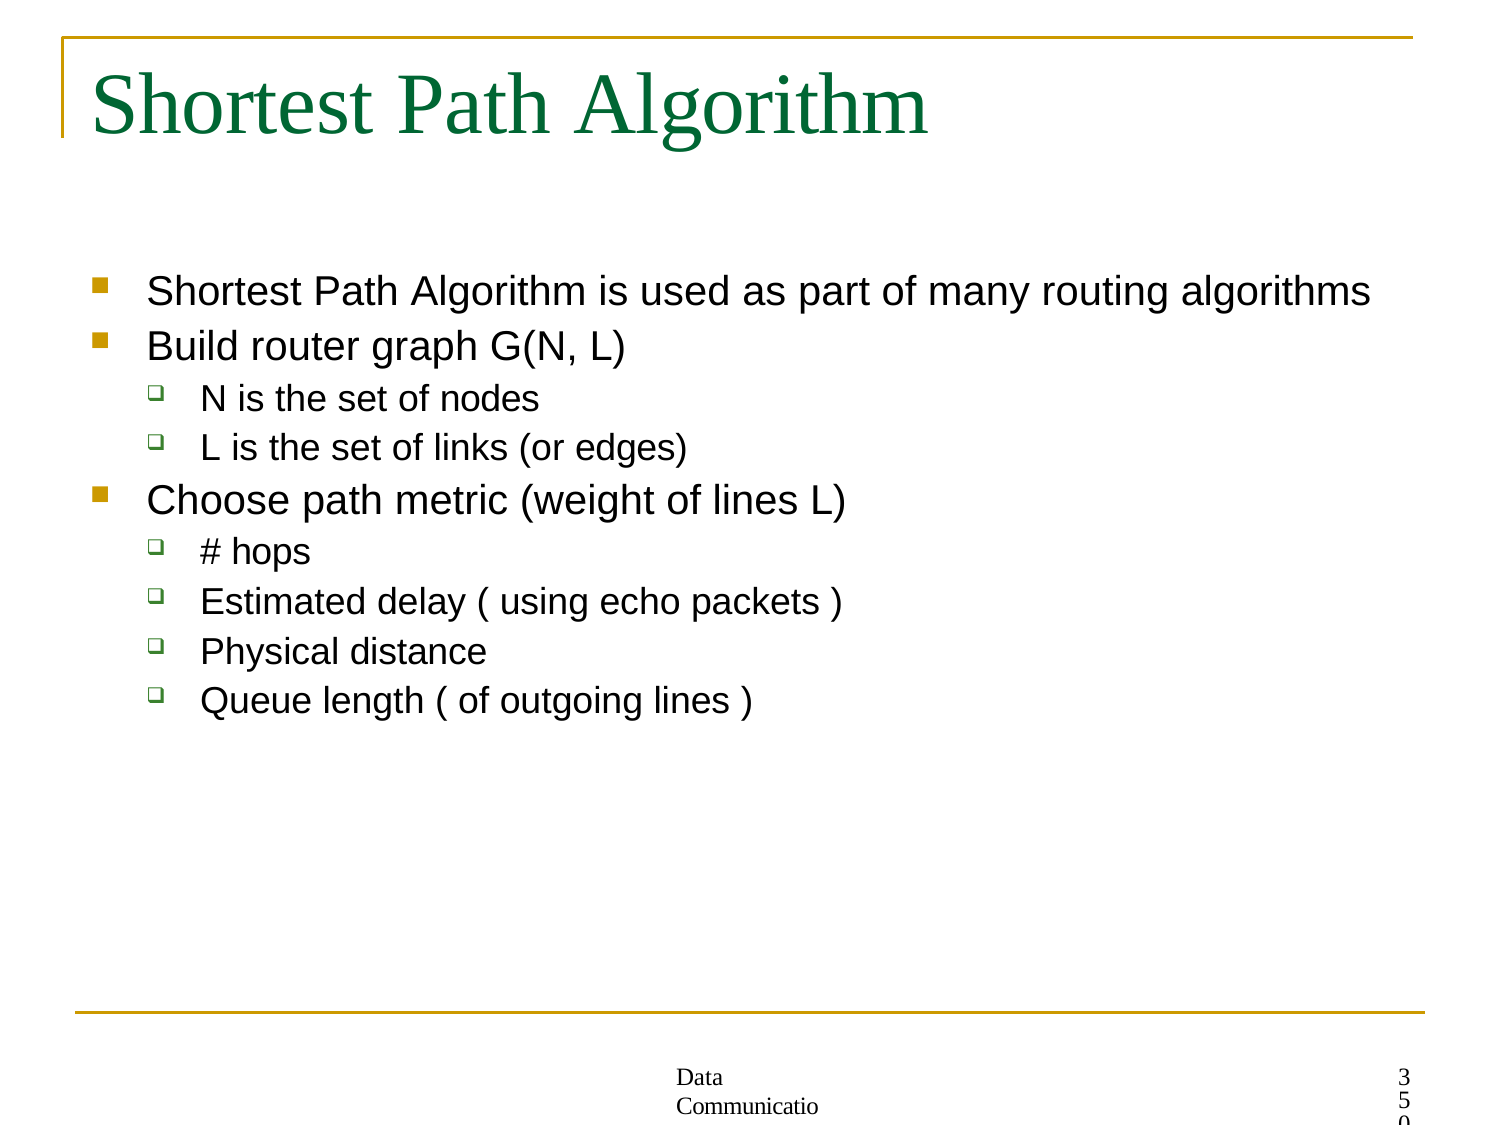

# Shortest Path Algorithm
Shortest Path Algorithm is used as part of many routing algorithms
Build router graph G(N, L)
N is the set of nodes
L is the set of links (or edges)
Choose path metric (weight of lines L)
# hops
Estimated delay ( using echo packets )
Physical distance
Queue length ( of outgoing lines )
350
Data Communication Networks